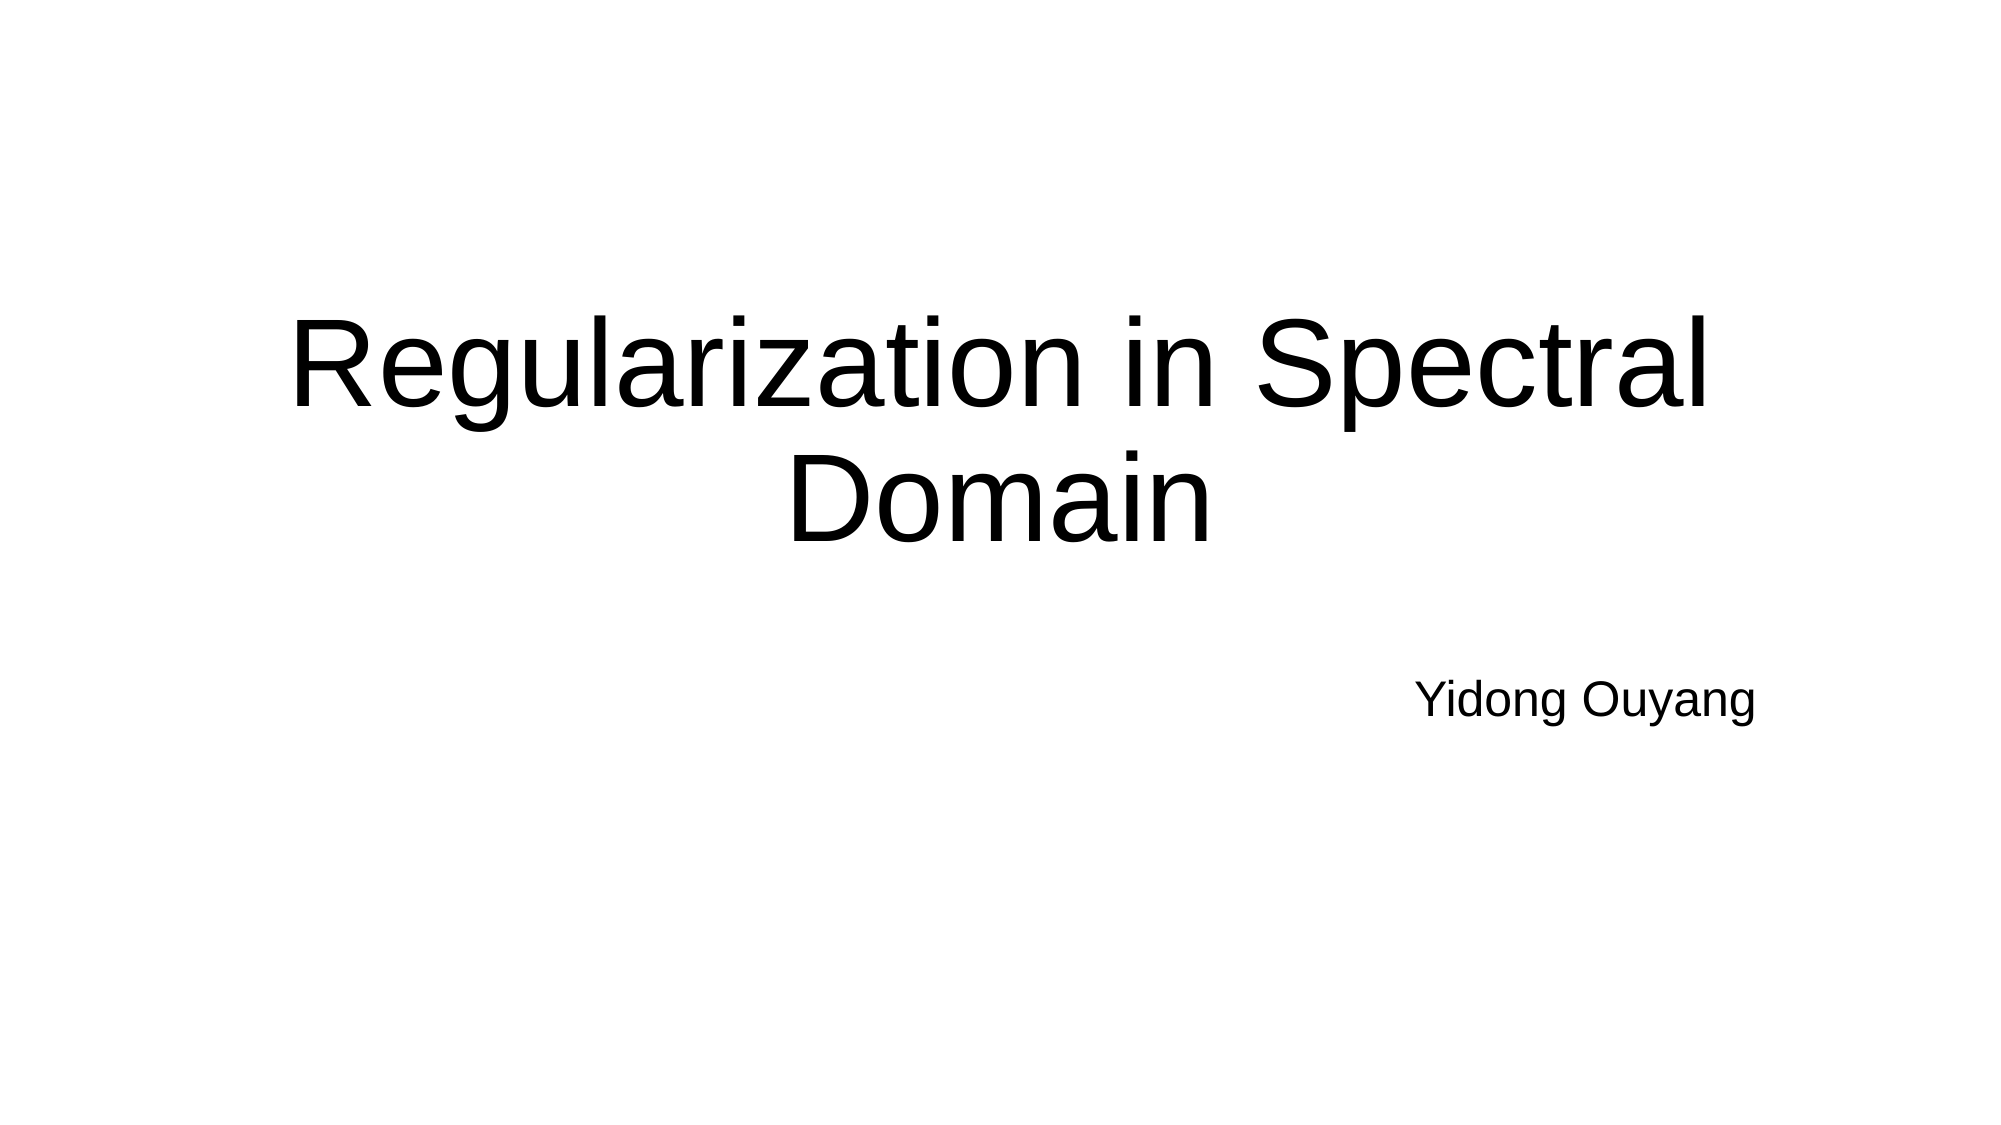

# Regularization in Spectral Domain
Yidong Ouyang